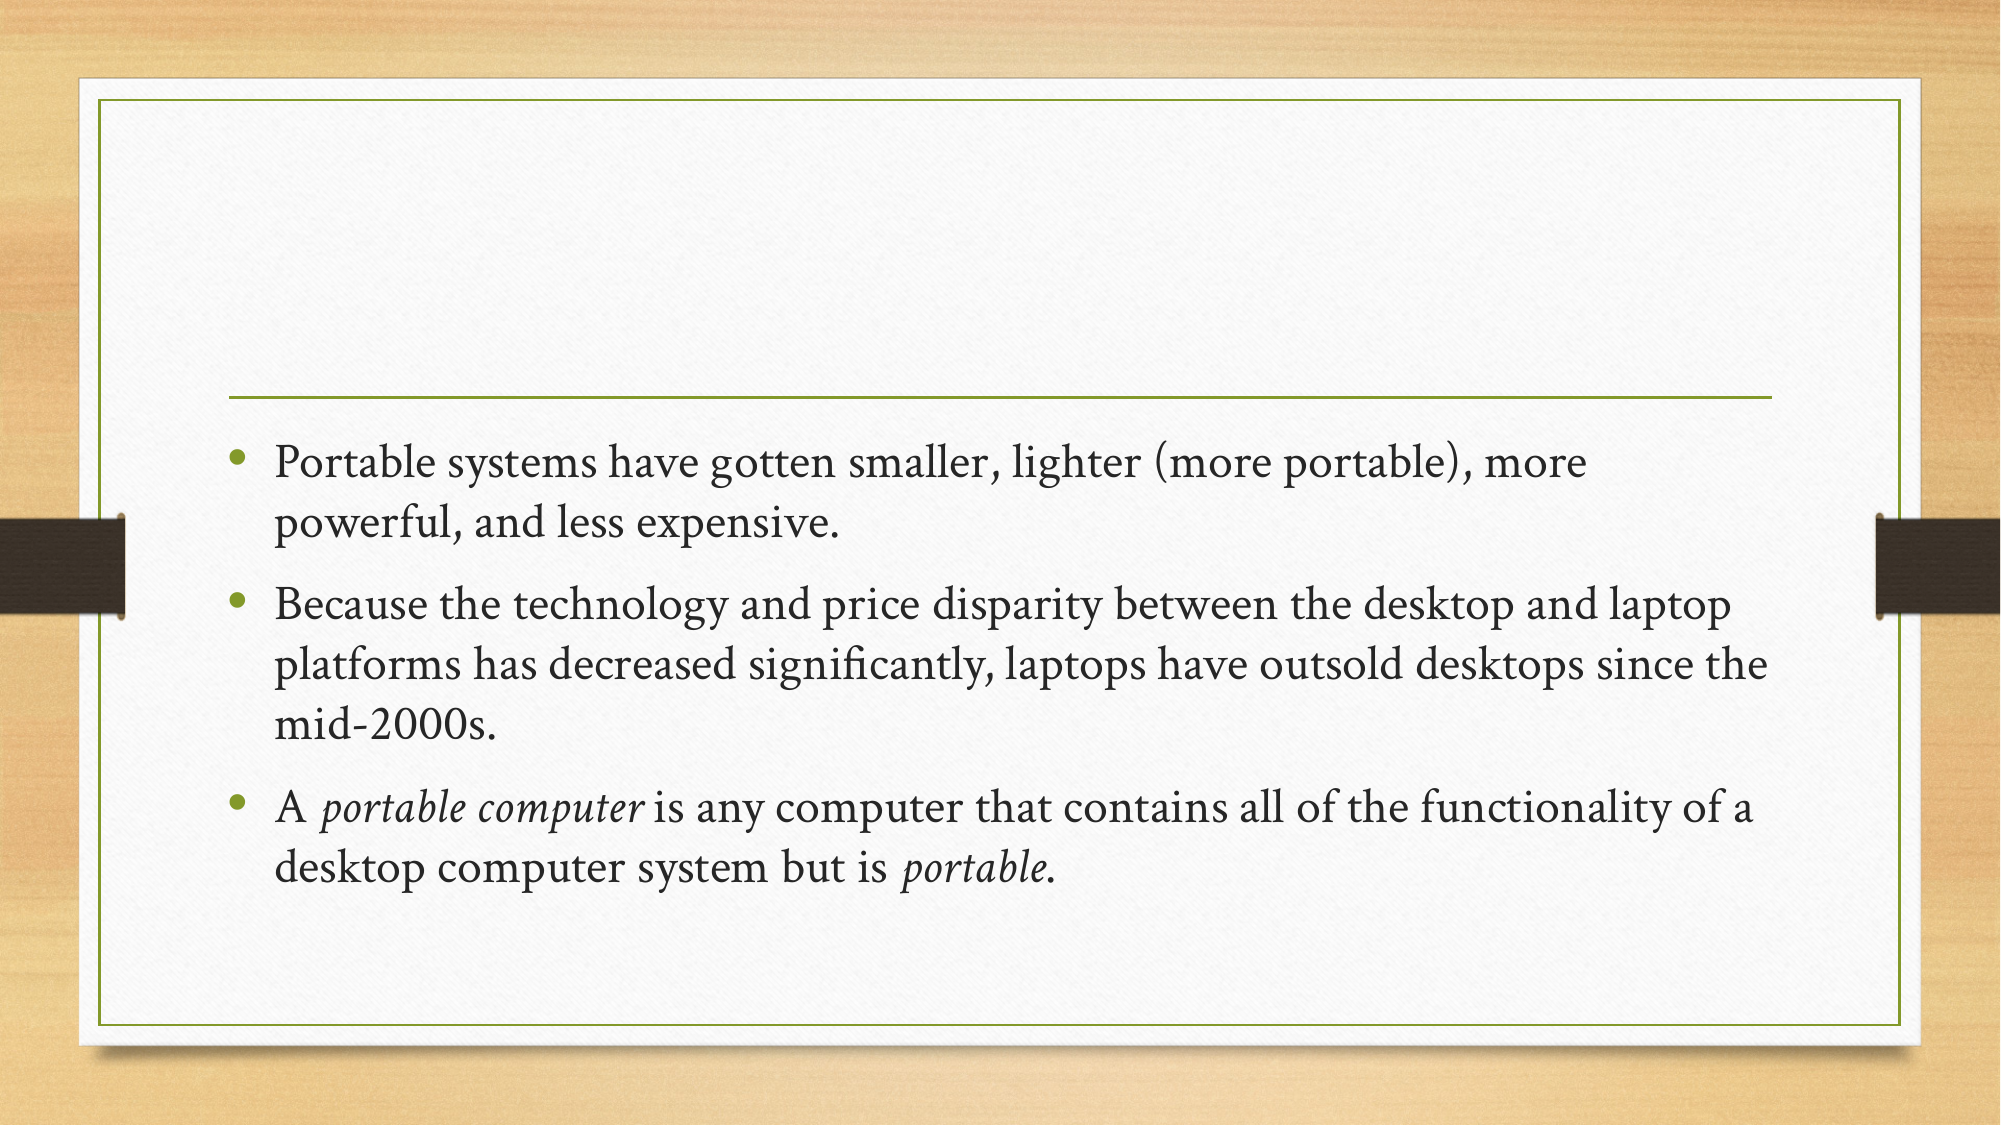

Portable systems have gotten smaller, lighter (more portable), more powerful, and less expensive.
Because the technology and price disparity between the desktop and laptop  platforms has decreased significantly, laptops have outsold desktops since the mid-2000s.
A portable computer is any computer that contains all of the functionality of a desktop computer system but is portable.